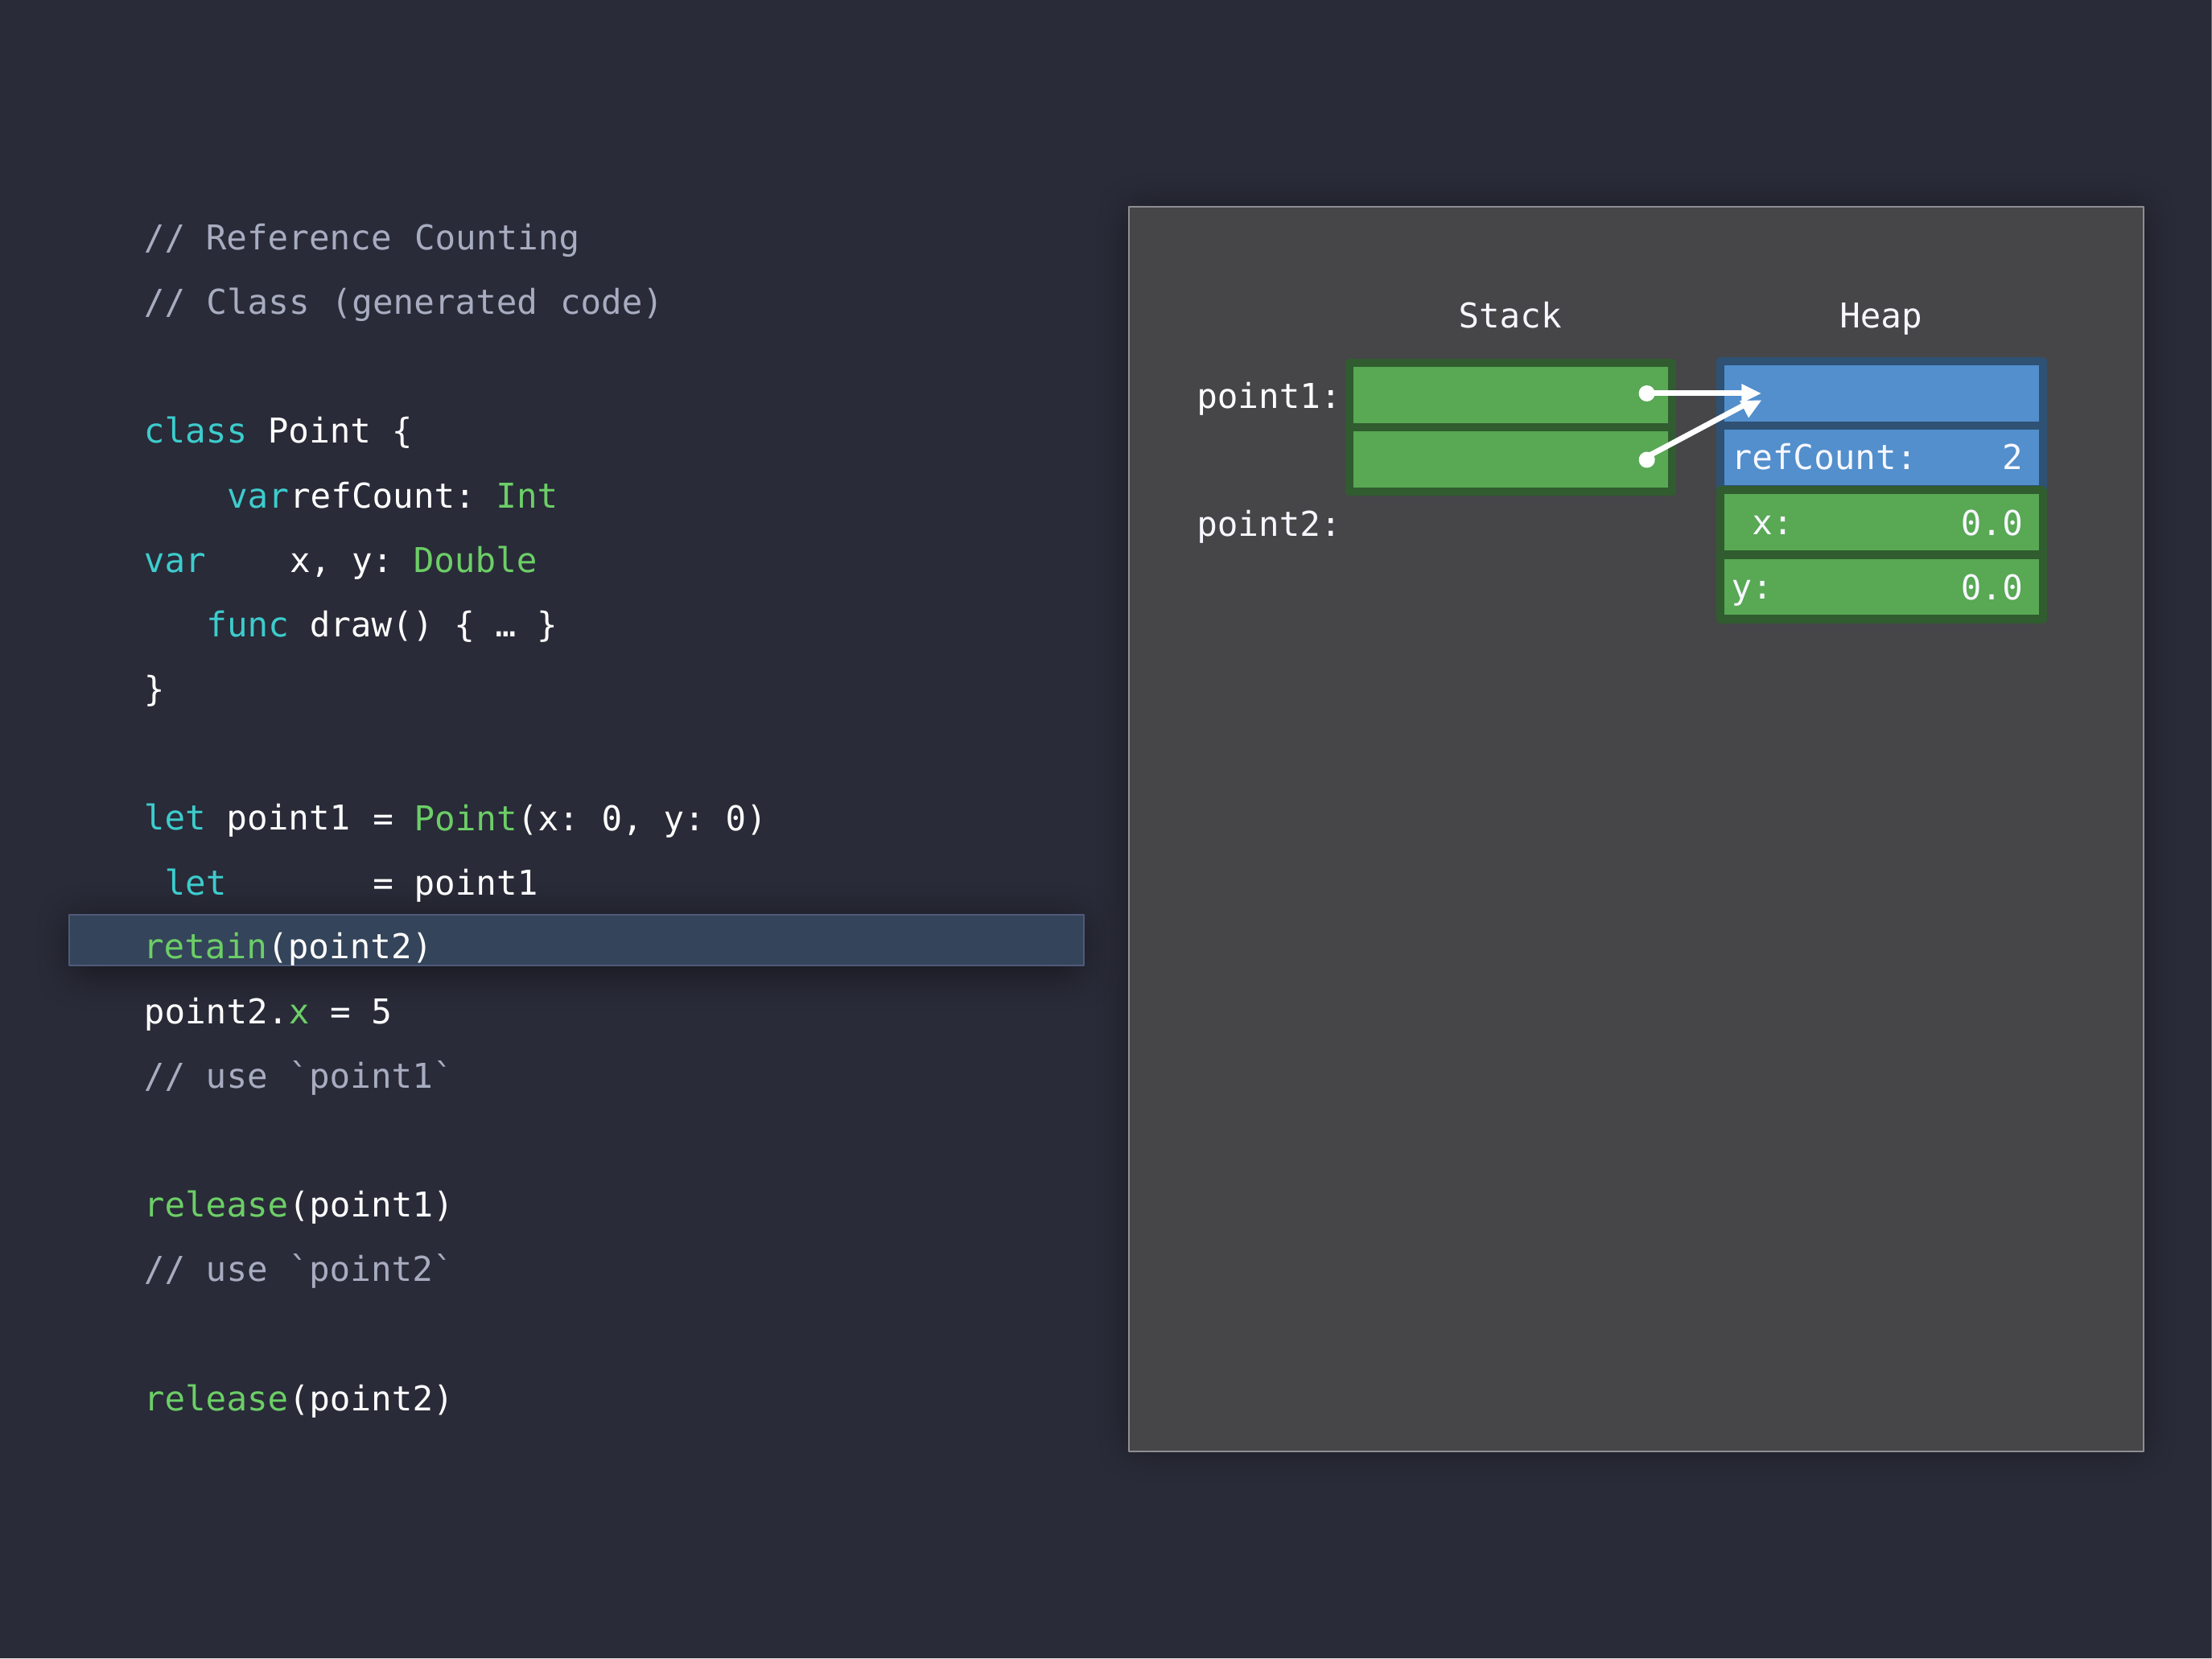

// Reference
//
Counting
Class
(generated
code)
Heap
Stack
point1:  point2:

class Point {  var
var

refCount:  x:
y:

2
0.0
0.0

refCount: Int

x, y: Double

func draw() { … }
}
let point1  let point2
= Point(x:
= point1
0, y: 0)

retain(point2)
point2.x = 5
// use `point1`  release(point1)
// use `point2`  release(point2)